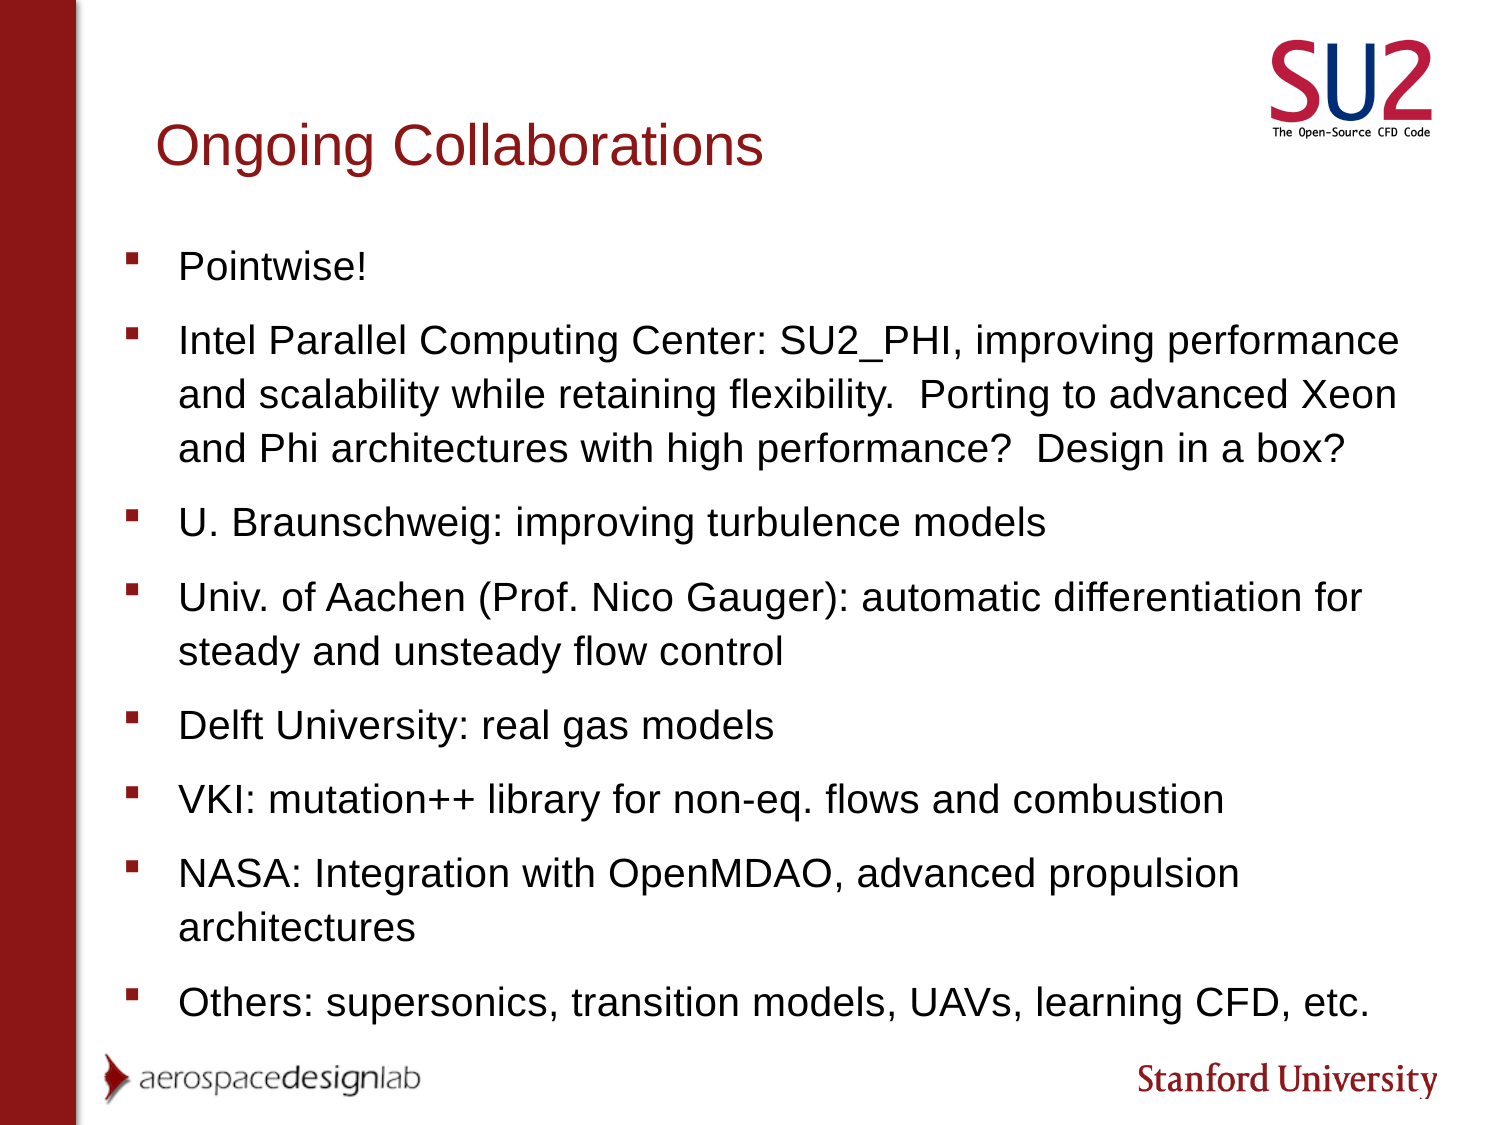

# Ongoing Collaborations
Pointwise!
Intel Parallel Computing Center: SU2_PHI, improving performance and scalability while retaining flexibility.  Porting to advanced Xeon and Phi architectures with high performance?  Design in a box?
U. Braunschweig: improving turbulence models
Univ. of Aachen (Prof. Nico Gauger): automatic differentiation for steady and unsteady flow control
Delft University: real gas models
VKI: mutation++ library for non-eq. flows and combustion
NASA: Integration with OpenMDAO, advanced propulsion architectures
Others: supersonics, transition models, UAVs, learning CFD, etc.